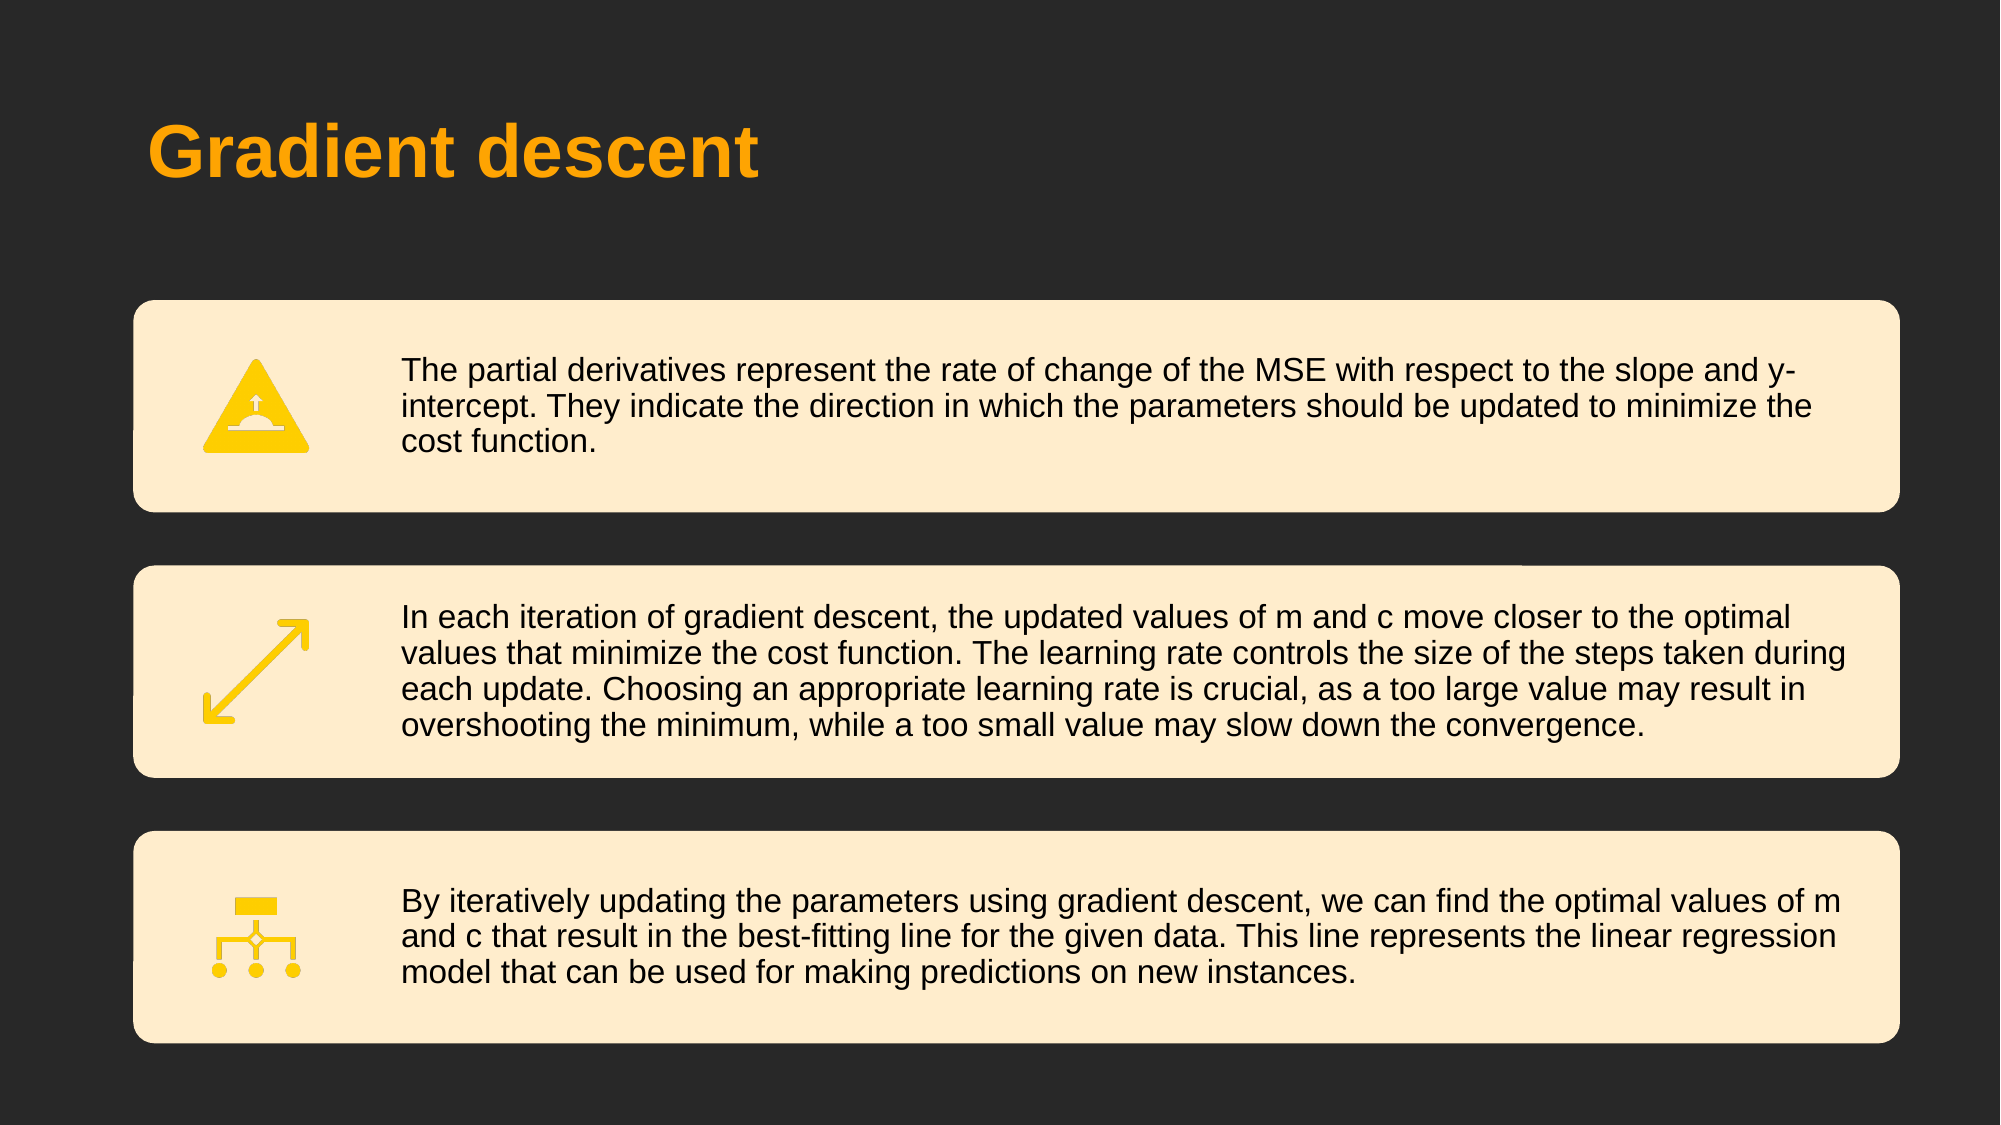

# Gradient descent
The partial derivatives represent the rate of change of the MSE with respect to the slope and y-intercept. They indicate the direction in which the parameters should be updated to minimize the cost function.
In each iteration of gradient descent, the updated values of m and c move closer to the optimal values that minimize the cost function. The learning rate controls the size of the steps taken during each update. Choosing an appropriate learning rate is crucial, as a too large value may result in overshooting the minimum, while a too small value may slow down the convergence.
By iteratively updating the parameters using gradient descent, we can find the optimal values of m and c that result in the best-fitting line for the given data. This line represents the linear regression model that can be used for making predictions on new instances.